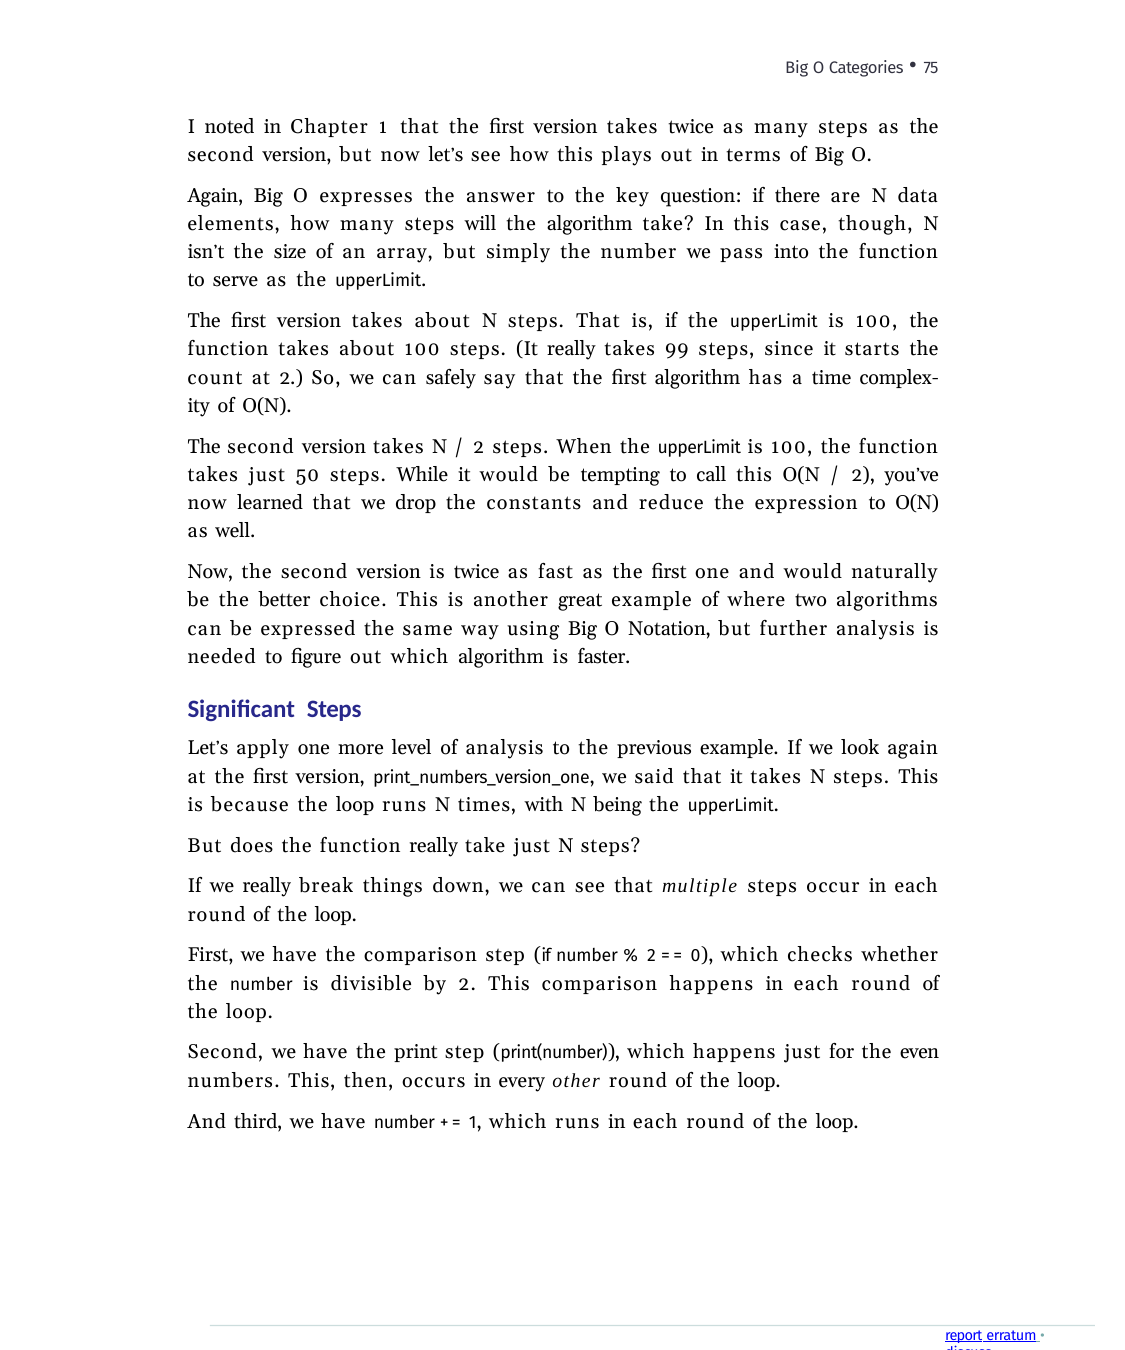

Big O Categories • 75

I noted in Chapter 1 that the first version takes twice as many steps as the second version, but now let’s see how this plays out in terms of Big O.
Again, Big O expresses the answer to the key question: if there are N data elements, how many steps will the algorithm take? In this case, though, N isn’t the size of an array, but simply the number we pass into the function to serve as the upperLimit.
The first version takes about N steps. That is, if the upperLimit is 100, the function takes about 100 steps. (It really takes 99 steps, since it starts the count at 2.) So, we can safely say that the first algorithm has a time complex- ity of O(N).
The second version takes N / 2 steps. When the upperLimit is 100, the function takes just 50 steps. While it would be tempting to call this O(N / 2), you’ve now learned that we drop the constants and reduce the expression to O(N) as well.
Now, the second version is twice as fast as the first one and would naturally be the better choice. This is another great example of where two algorithms can be expressed the same way using Big O Notation, but further analysis is needed to figure out which algorithm is faster.

Significant Steps
Let’s apply one more level of analysis to the previous example. If we look again at the first version, print_numbers_version_one, we said that it takes N steps. This is because the loop runs N times, with N being the upperLimit.
But does the function really take just N steps?
If we really break things down, we can see that multiple steps occur in each round of the loop.
First, we have the comparison step (if number % 2 == 0), which checks whether the number is divisible by 2. This comparison happens in each round of the loop.
Second, we have the print step (print(number)), which happens just for the even numbers. This, then, occurs in every other round of the loop.
And third, we have number += 1, which runs in each round of the loop.
report erratum • discuss